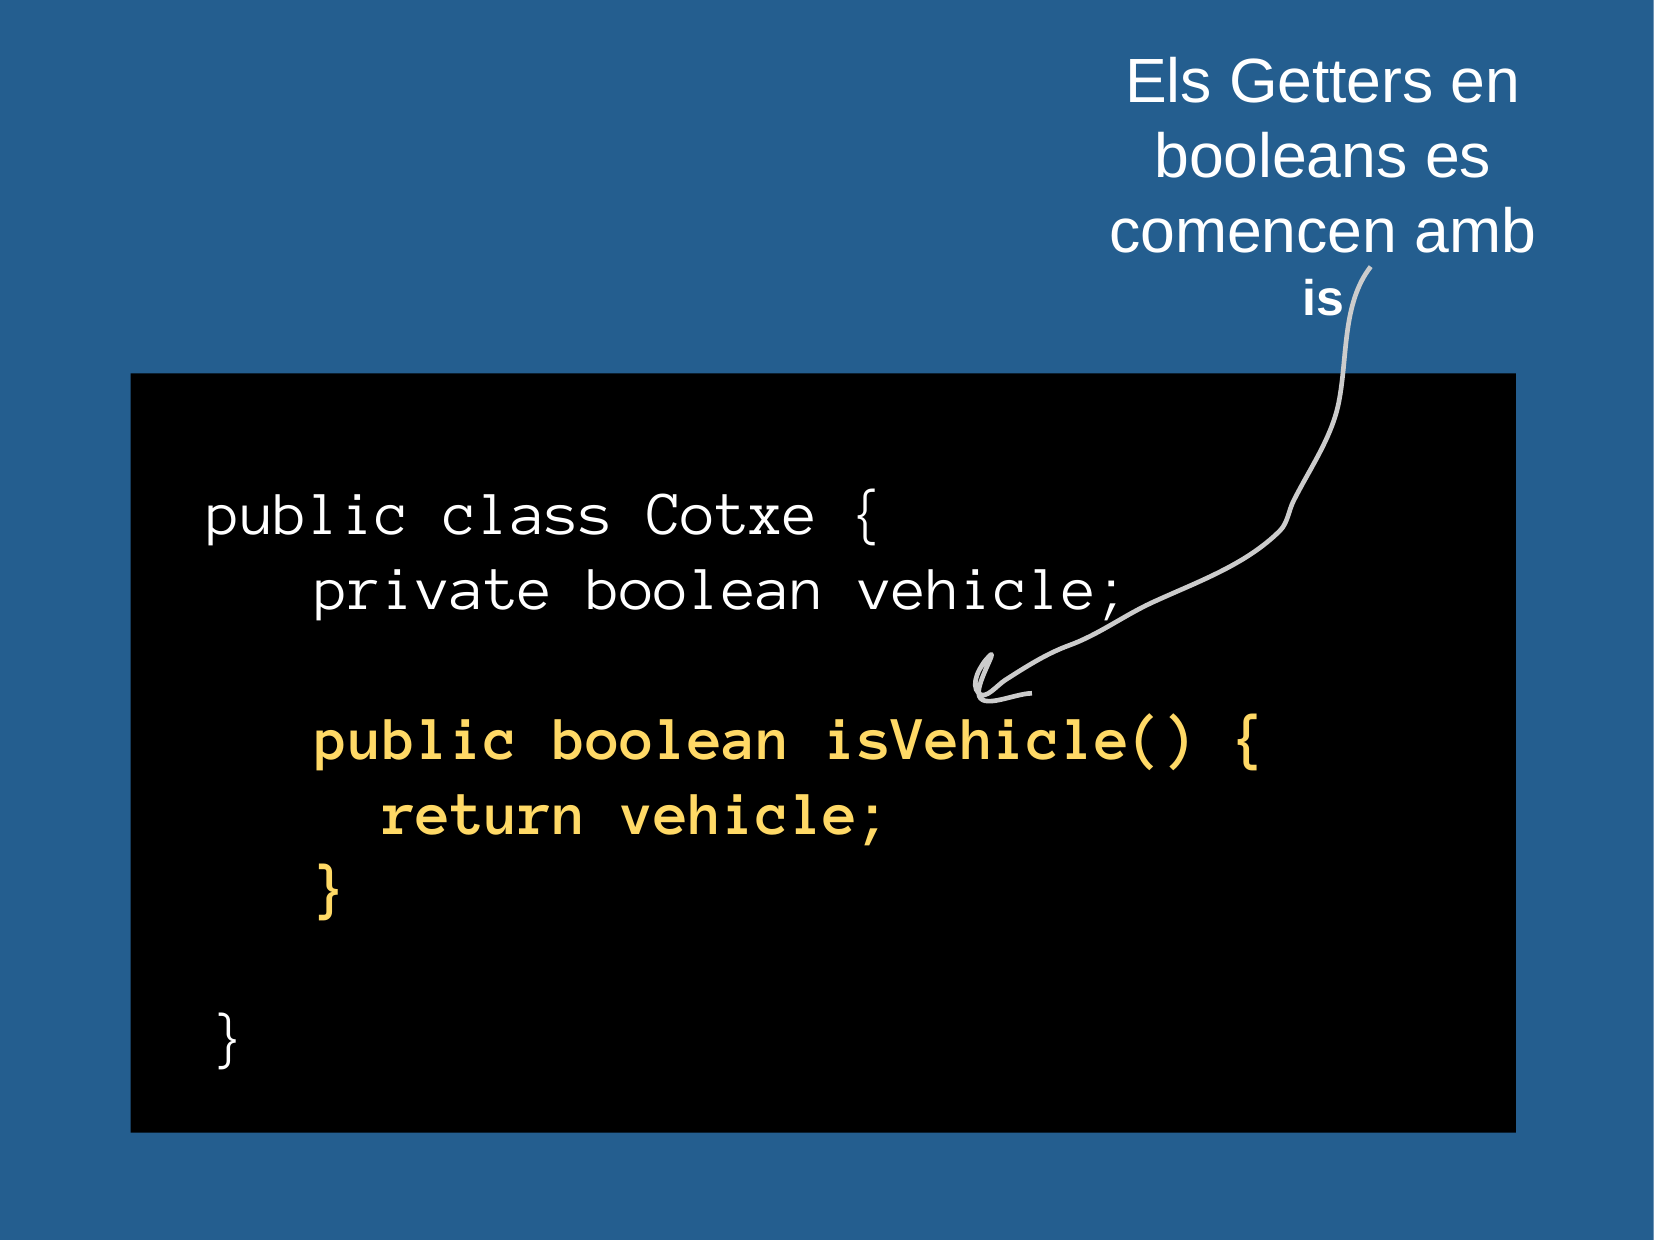

Els Getters en booleans es comencen amb is

   public class Cotxe {
     private boolean vehicle;

     public boolean isVehicle() {
       return vehicle;
     }

  }